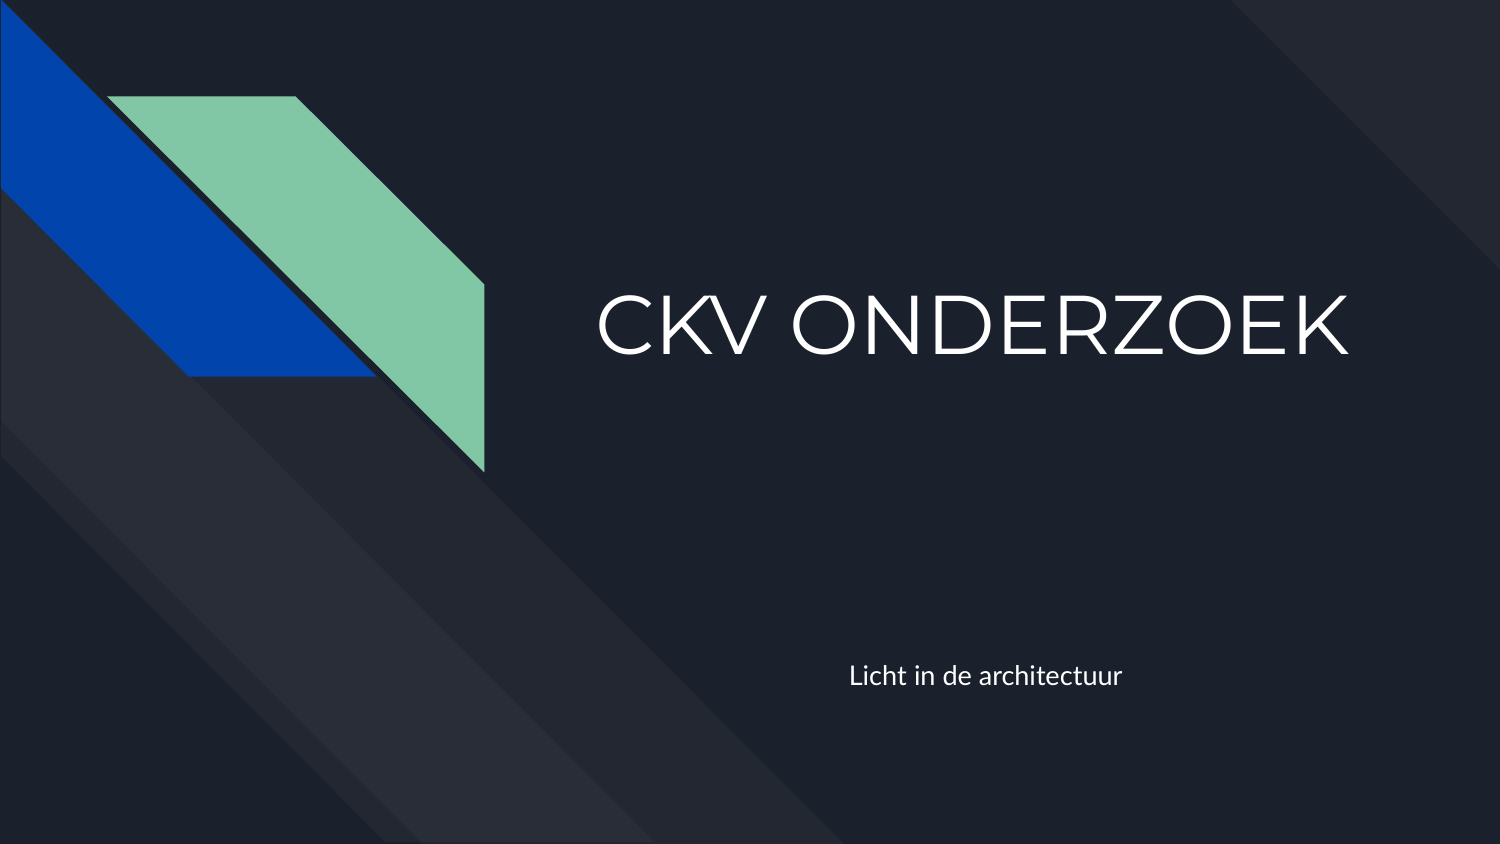

# CKV ONDERZOEK
Licht in de architectuur